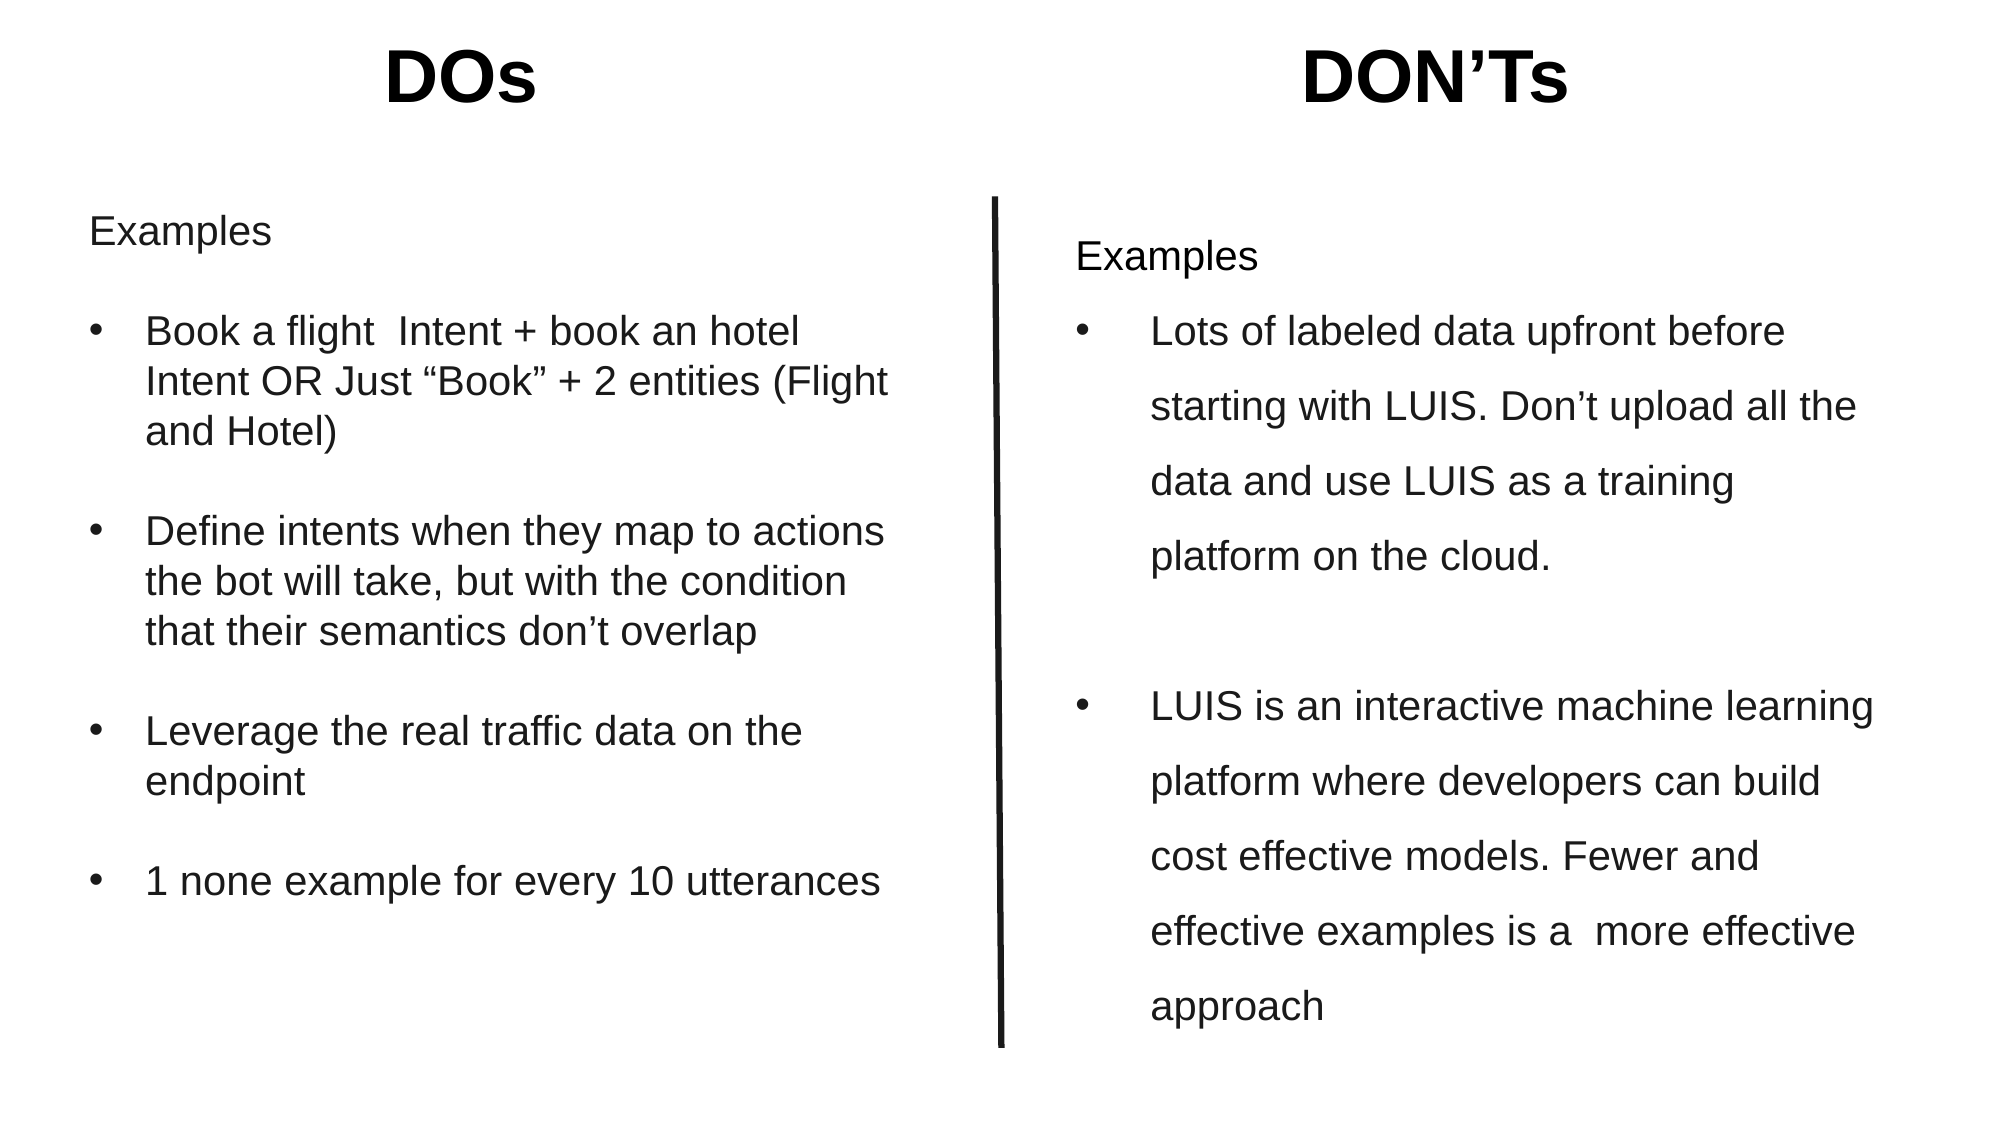

DOs
DON’Ts
Examples

Book a flight  Intent + book an hotel Intent OR Just “Book” + 2 entities (Flight and Hotel)

Define intents when they map to actions the bot will take, but with the condition that their semantics don’t overlap

Leverage the real traffic data on the endpoint

1 none example for every 10 utterances

Examples
Lots of labeled data upfront before starting with LUIS. Don’t upload all the data and use LUIS as a training platform on the cloud.

LUIS is an interactive machine learning platform where developers can build cost effective models. Fewer and effective examples is a  more effective approach